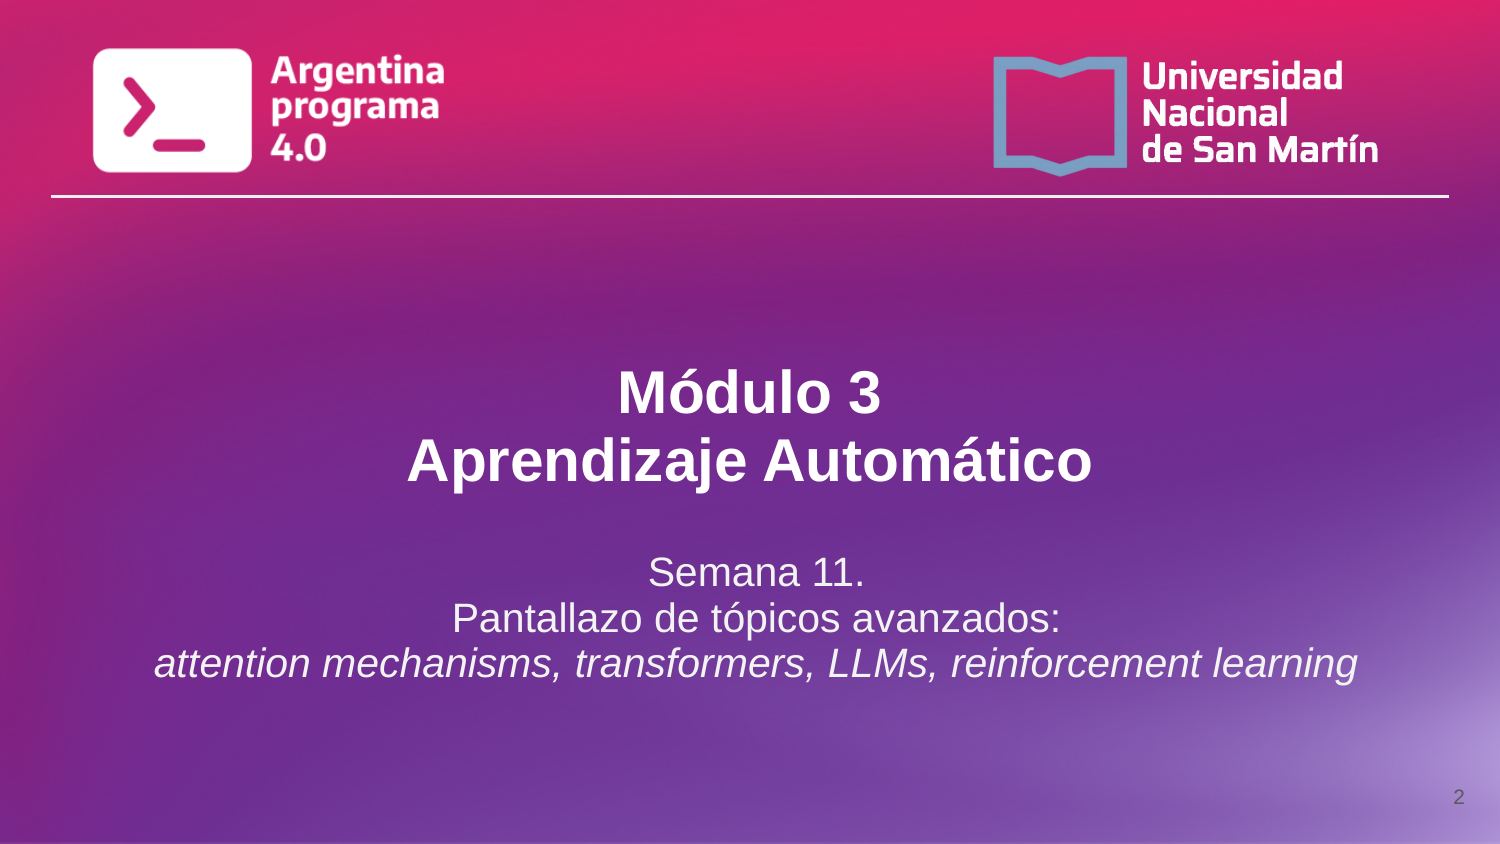

# Módulo 3 Aprendizaje Automático
Semana 11.
Pantallazo de tópicos avanzados:
attention mechanisms, transformers, LLMs, reinforcement learning

2